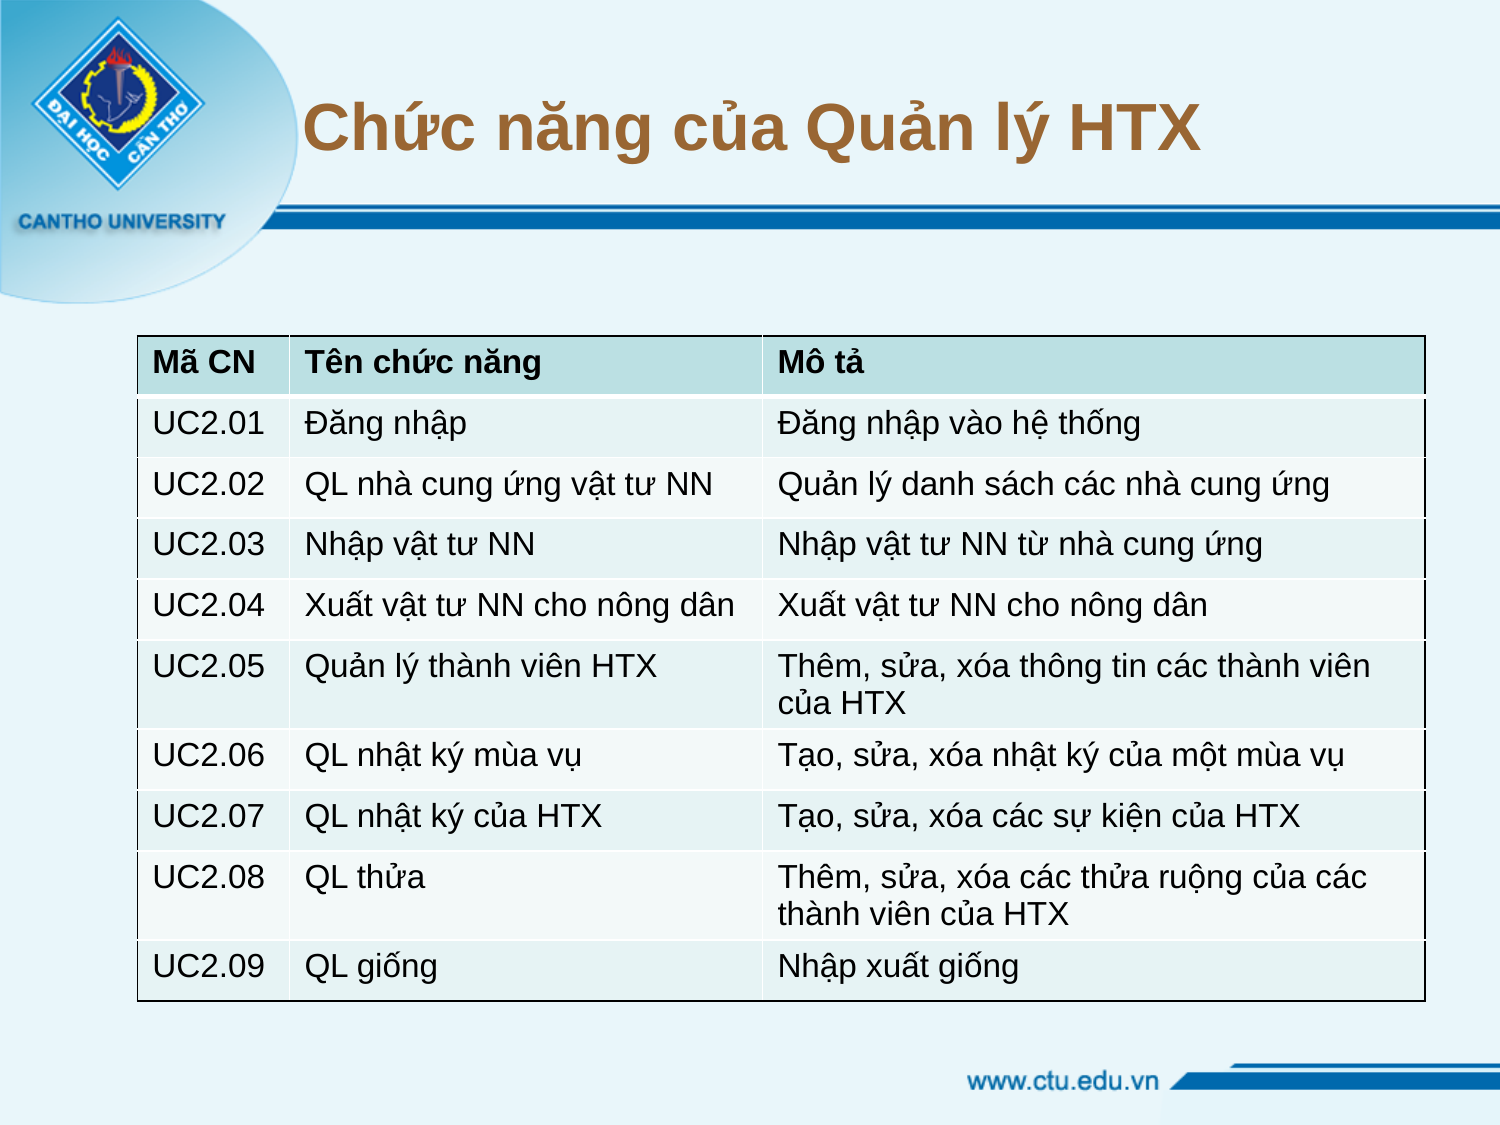

# Chức năng của Quản lý HTX
| Mã CN | Tên chức năng | Mô tả |
| --- | --- | --- |
| UC2.01 | Đăng nhập | Đăng nhập vào hệ thống |
| UC2.02 | QL nhà cung ứng vật tư NN | Quản lý danh sách các nhà cung ứng |
| UC2.03 | Nhập vật tư NN | Nhập vật tư NN từ nhà cung ứng |
| UC2.04 | Xuất vật tư NN cho nông dân | Xuất vật tư NN cho nông dân |
| UC2.05 | Quản lý thành viên HTX | Thêm, sửa, xóa thông tin các thành viên của HTX |
| UC2.06 | QL nhật ký mùa vụ | Tạo, sửa, xóa nhật ký của một mùa vụ |
| UC2.07 | QL nhật ký của HTX | Tạo, sửa, xóa các sự kiện của HTX |
| UC2.08 | QL thửa | Thêm, sửa, xóa các thửa ruộng của các thành viên của HTX |
| UC2.09 | QL giống | Nhập xuất giống |